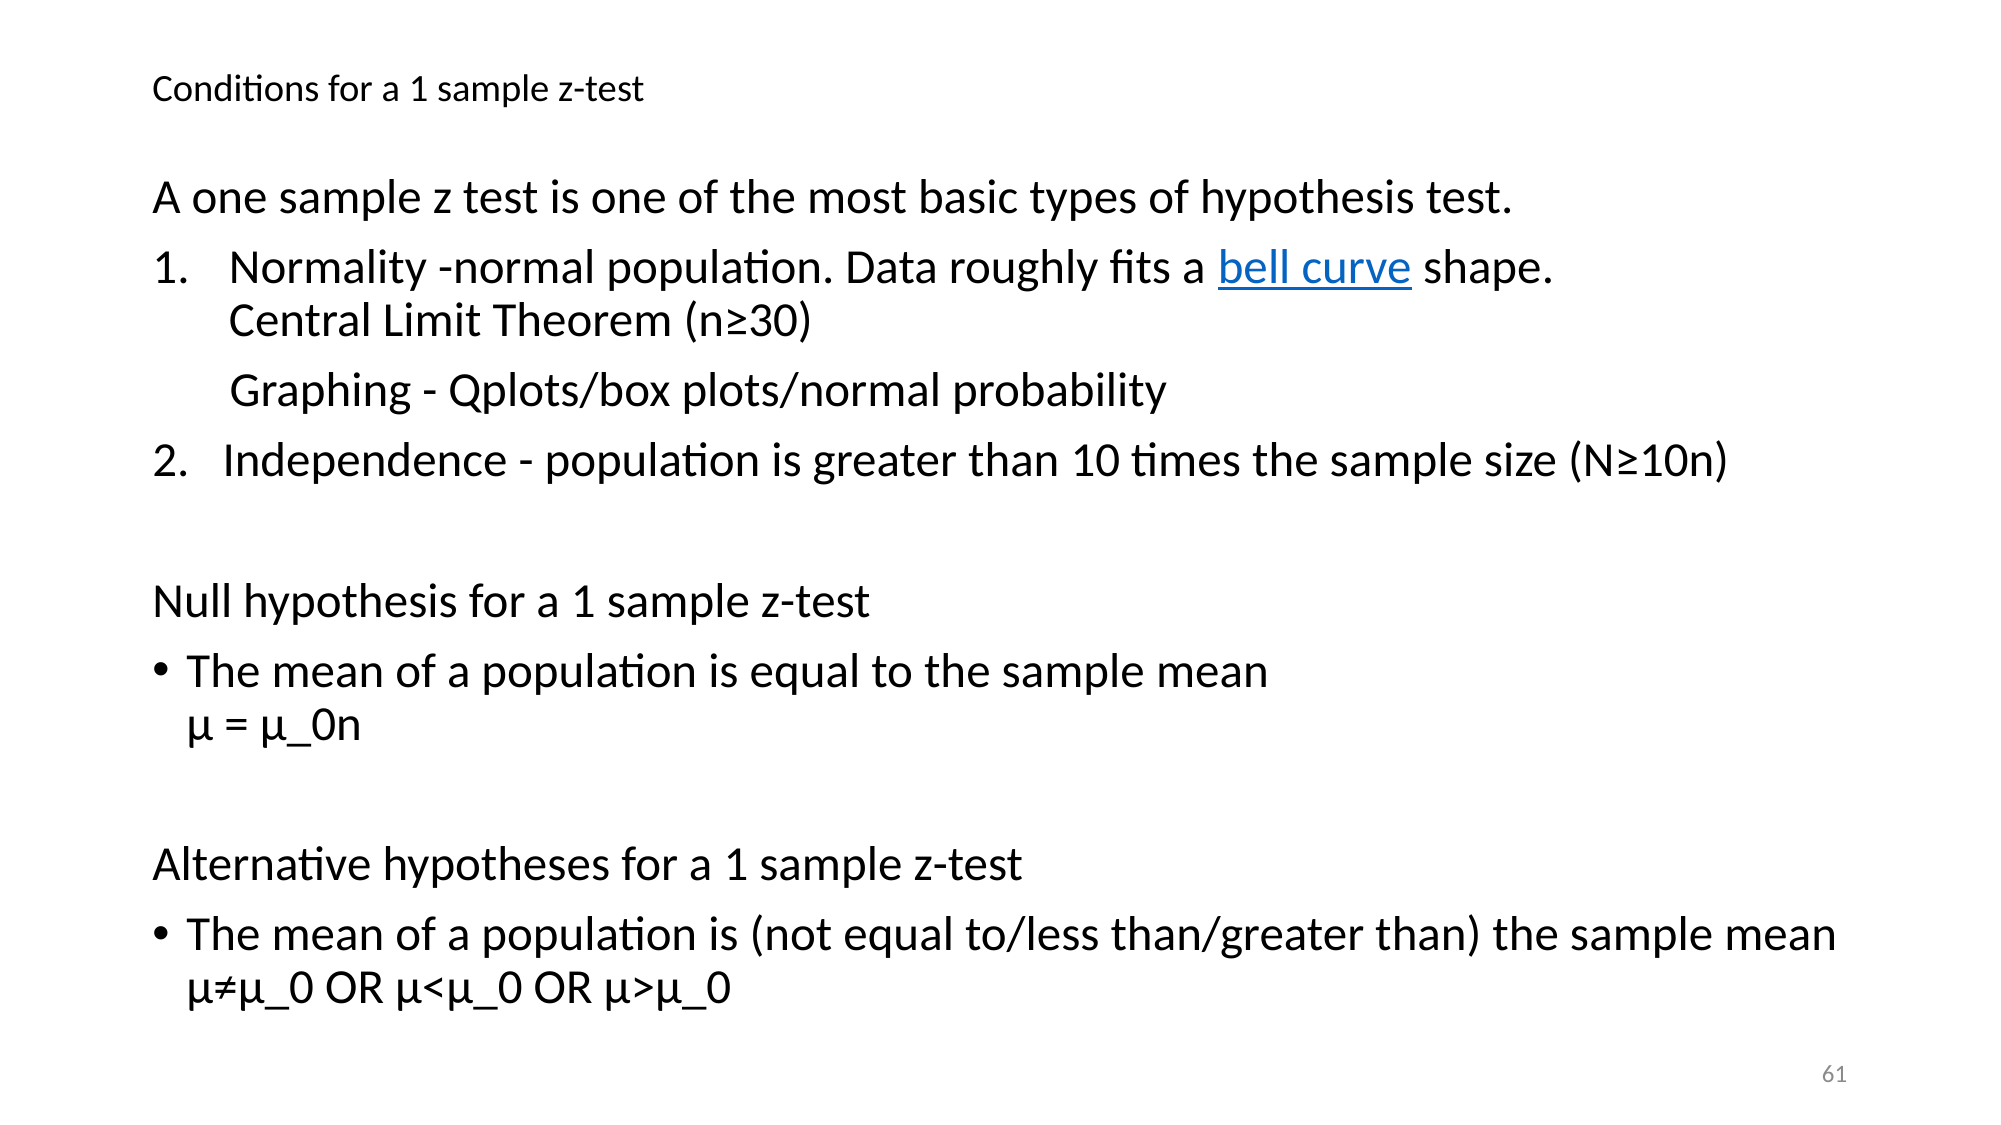

# Conditions for a 1 sample z-test
A one sample z test is one of the most basic types of hypothesis test.
Normality -normal population. Data roughly fits a bell curve shape.
Central Limit Theorem (n≥30)
       Graphing - Qplots/box plots/normal probability
2.   Independence - population is greater than 10 times the sample size (N≥10n)

Null hypothesis for a 1 sample z-test
The mean of a population is equal to the sample mean
µ = µ_0n

Alternative hypotheses for a 1 sample z-test
The mean of a population is (not equal to/less than/greater than) the sample mean
µ≠µ_0 OR µ<µ_0 OR µ>µ_0
61